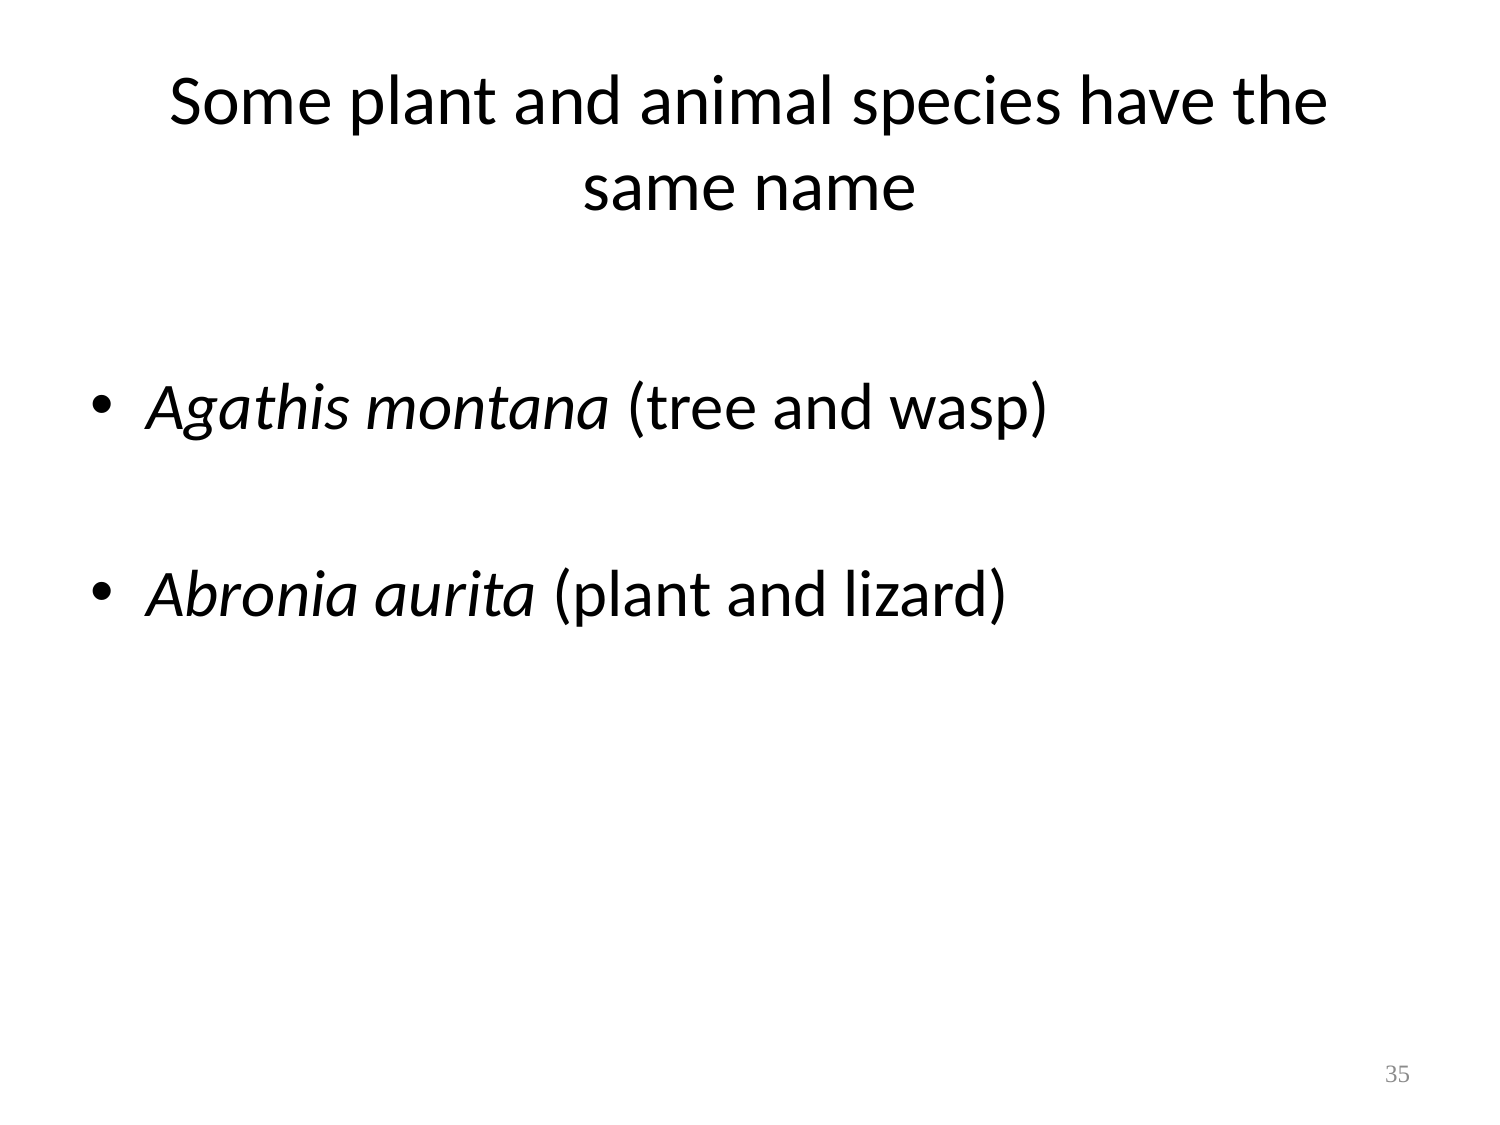

# Some plant and animal species have the same name

Agathis montana (tree and wasp)

Abronia aurita (plant and lizard)
35